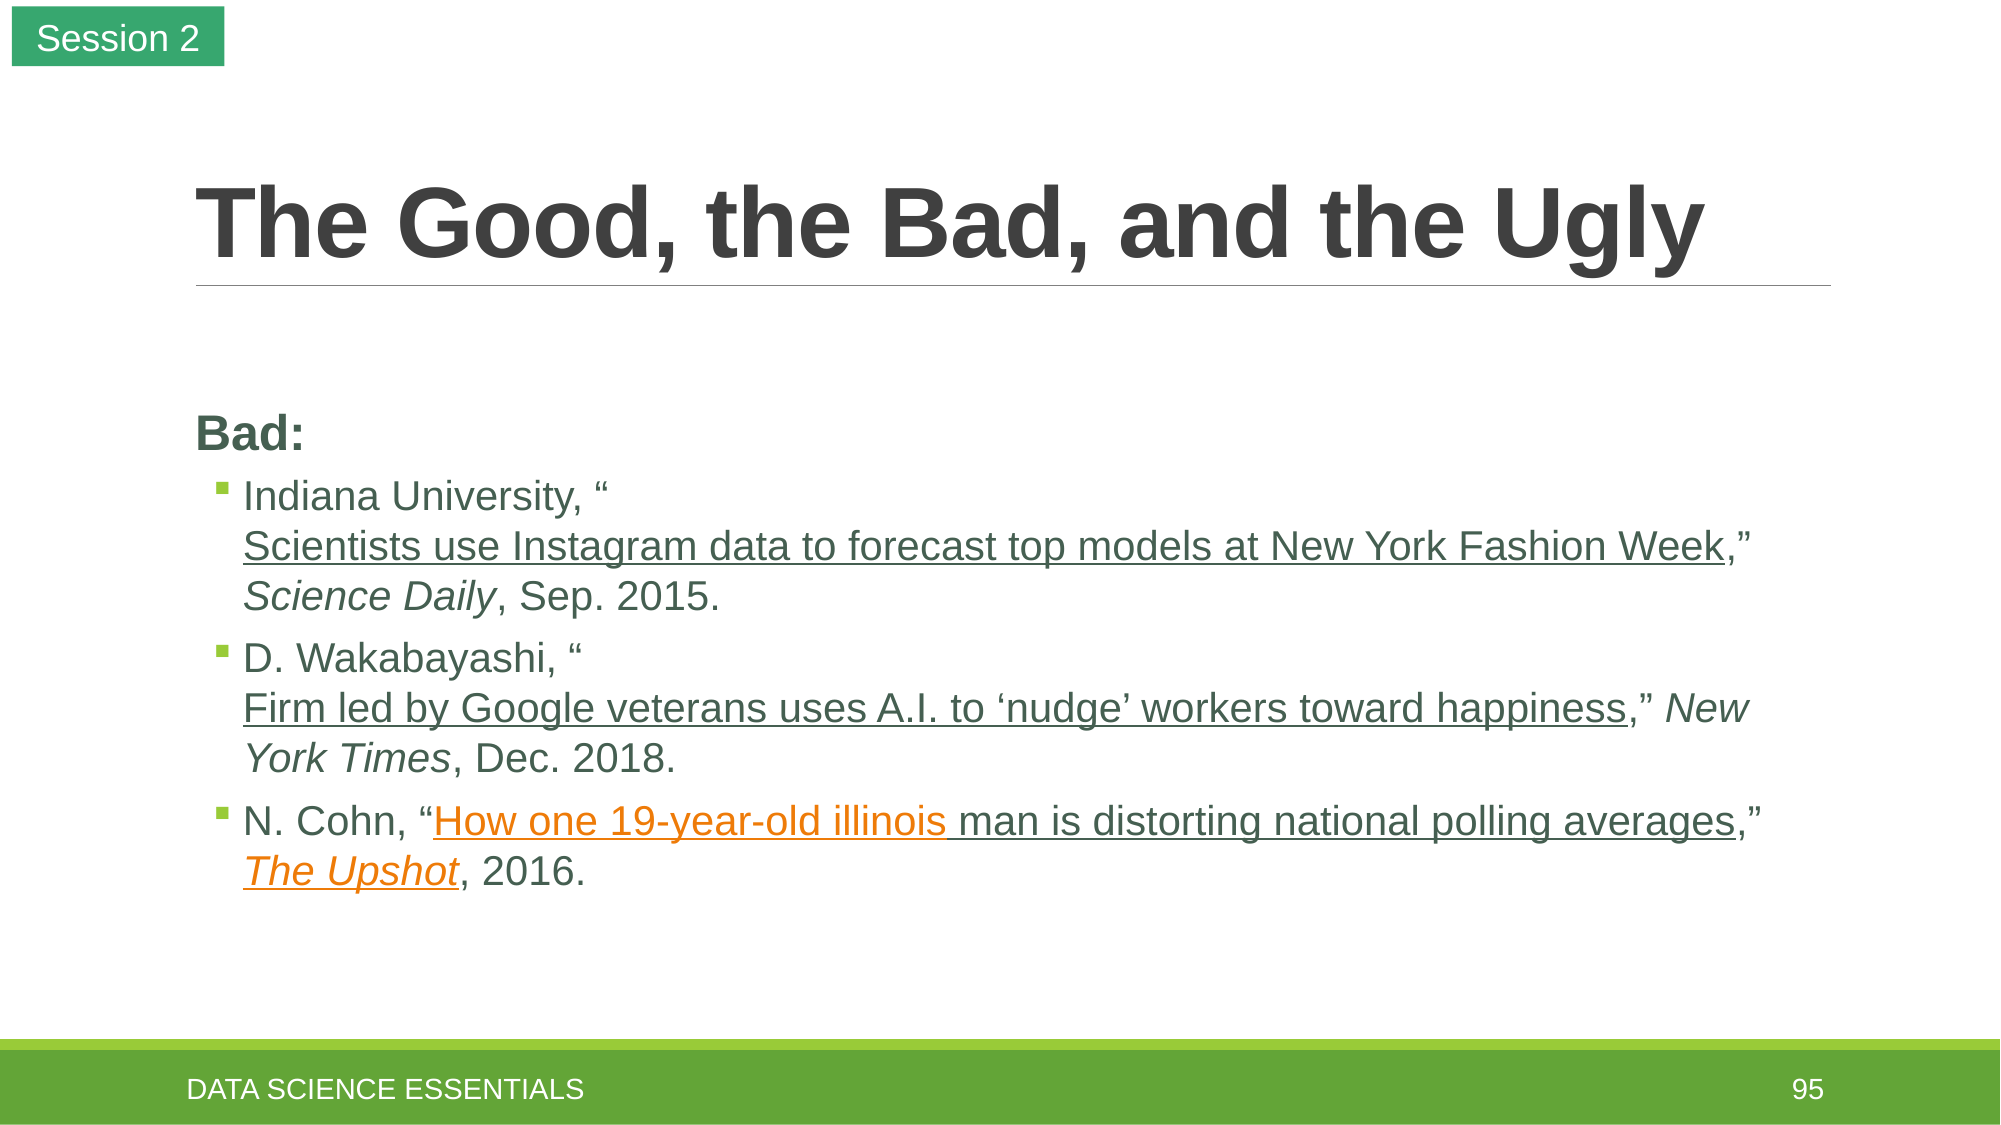

Session 2
# The Good, the Bad, and the Ugly
Bad:
Indiana University, “Scientists use Instagram data to forecast top models at New York Fashion Week,” Science Daily, Sep. 2015.
D. Wakabayashi, “Firm led by Google veterans uses A.I. to ‘nudge’ workers toward happiness,” New York Times, Dec. 2018.
N. Cohn, “How one 19-year-old illinois man is distorting national polling averages,” The Upshot, 2016.
DATA SCIENCE ESSENTIALS
95